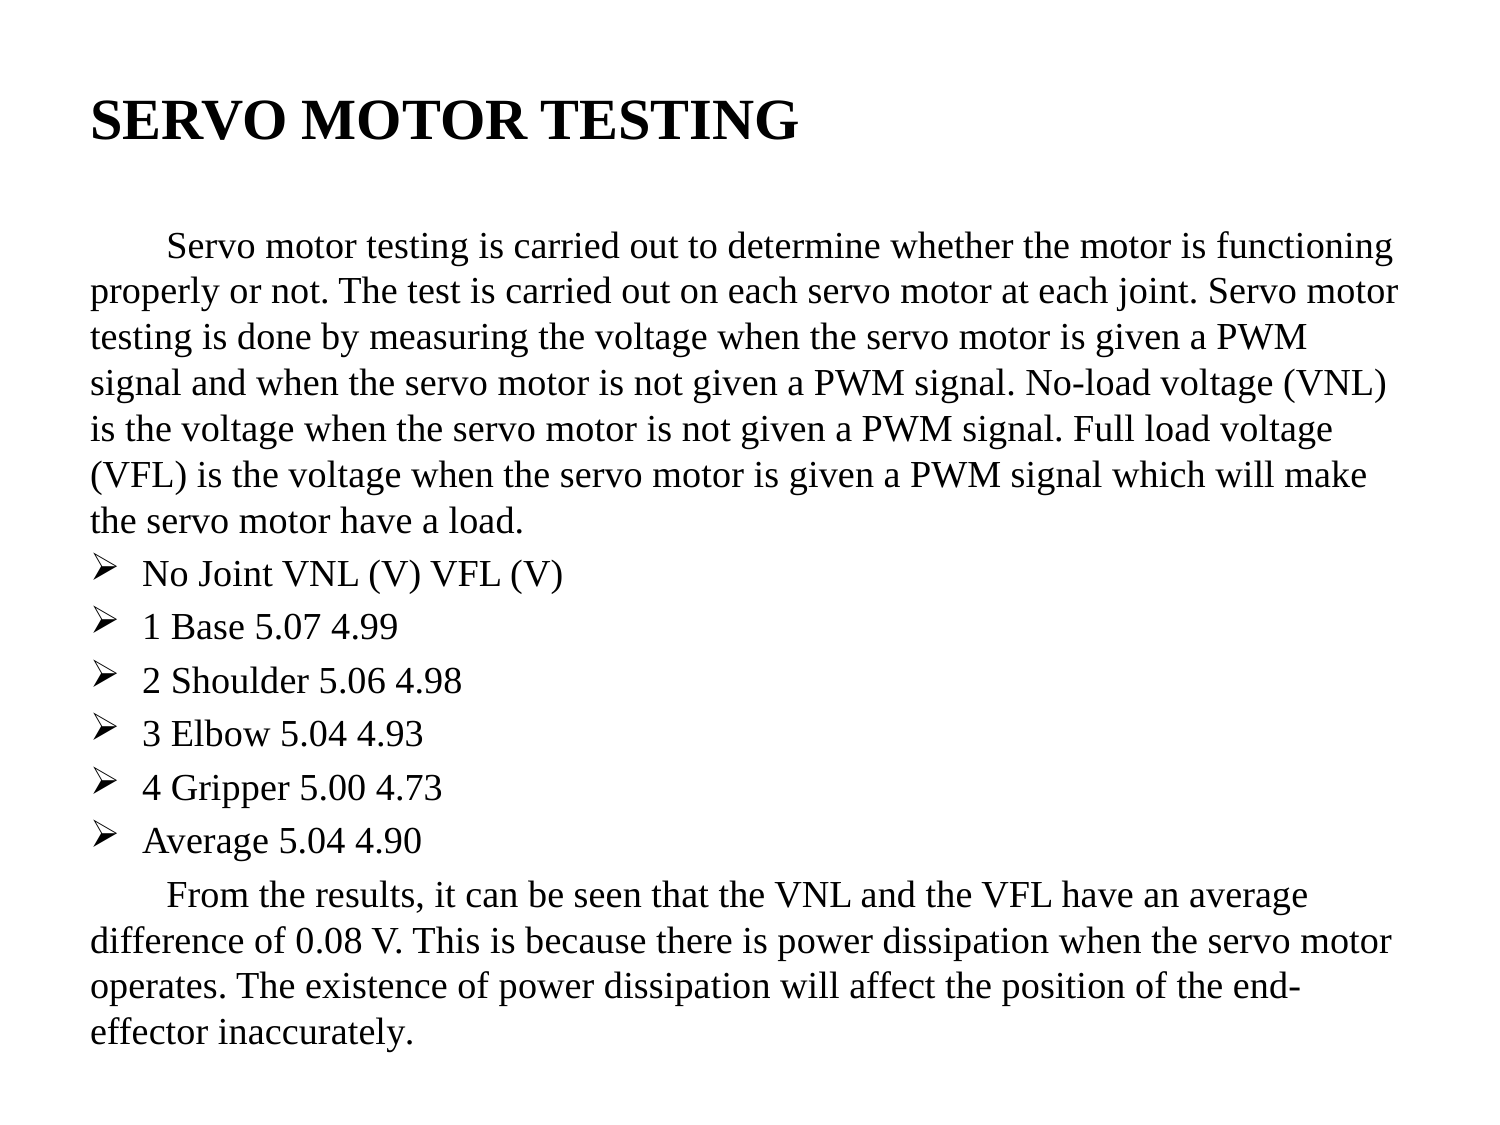

# SERVO MOTOR TESTING
	Servo motor testing is carried out to determine whether the motor is functioning properly or not. The test is carried out on each servo motor at each joint. Servo motor testing is done by measuring the voltage when the servo motor is given a PWM signal and when the servo motor is not given a PWM signal. No-load voltage (VNL) is the voltage when the servo motor is not given a PWM signal. Full load voltage (VFL) is the voltage when the servo motor is given a PWM signal which will make the servo motor have a load.
No Joint VNL (V) VFL (V)
1 Base 5.07 4.99
2 Shoulder 5.06 4.98
3 Elbow 5.04 4.93
4 Gripper 5.00 4.73
Average 5.04 4.90
	From the results, it can be seen that the VNL and the VFL have an average difference of 0.08 V. This is because there is power dissipation when the servo motor operates. The existence of power dissipation will affect the position of the end-effector inaccurately.